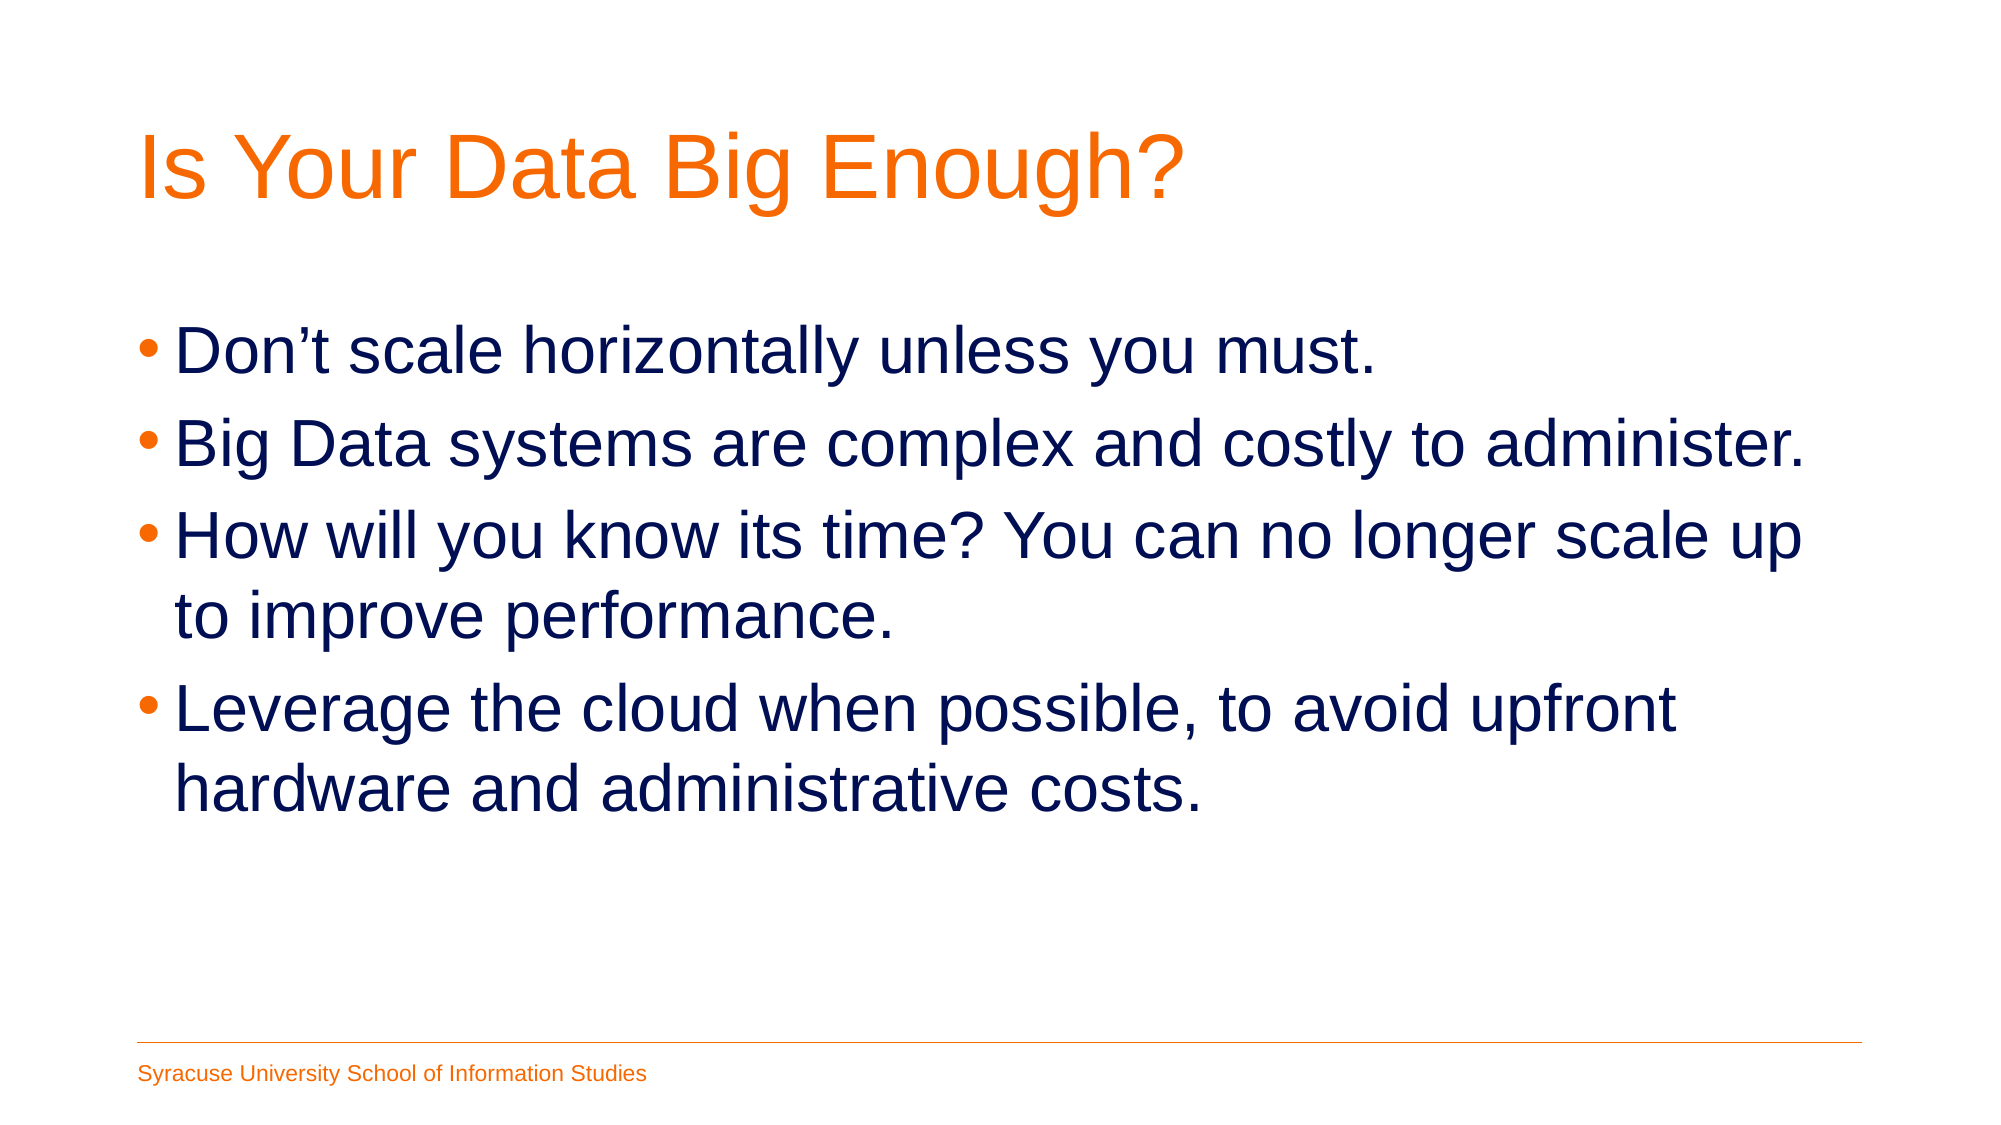

# Is Your Data Big Enough?
Don’t scale horizontally unless you must.
Big Data systems are complex and costly to administer.
How will you know its time? You can no longer scale up to improve performance.
Leverage the cloud when possible, to avoid upfront hardware and administrative costs.